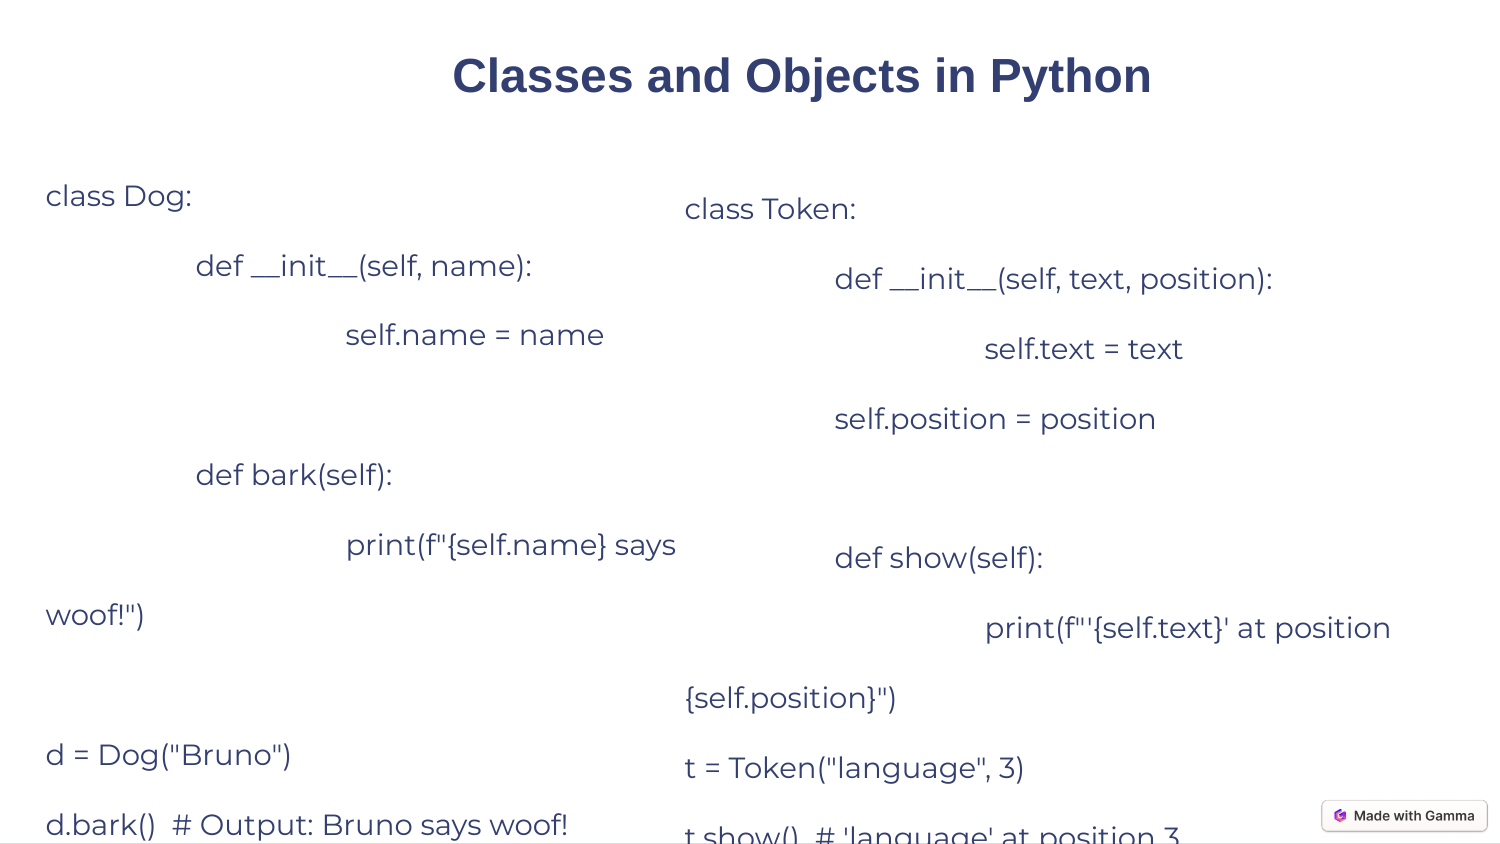

Classes and Objects in Python

class Dog:
	def __init__(self, name):
    		self.name = name

	def bark(self):
    		print(f"{self.name} says woof!")

d = Dog("Bruno")
d.bark()  # Output: Bruno says woof!
class Token:
	def __init__(self, text, position):
    		self.text = text
    	self.position = position

	def show(self):
    		print(f"'{self.text}' at position {self.position}")
t = Token("language", 3)
t.show()  # 'language' at position 3